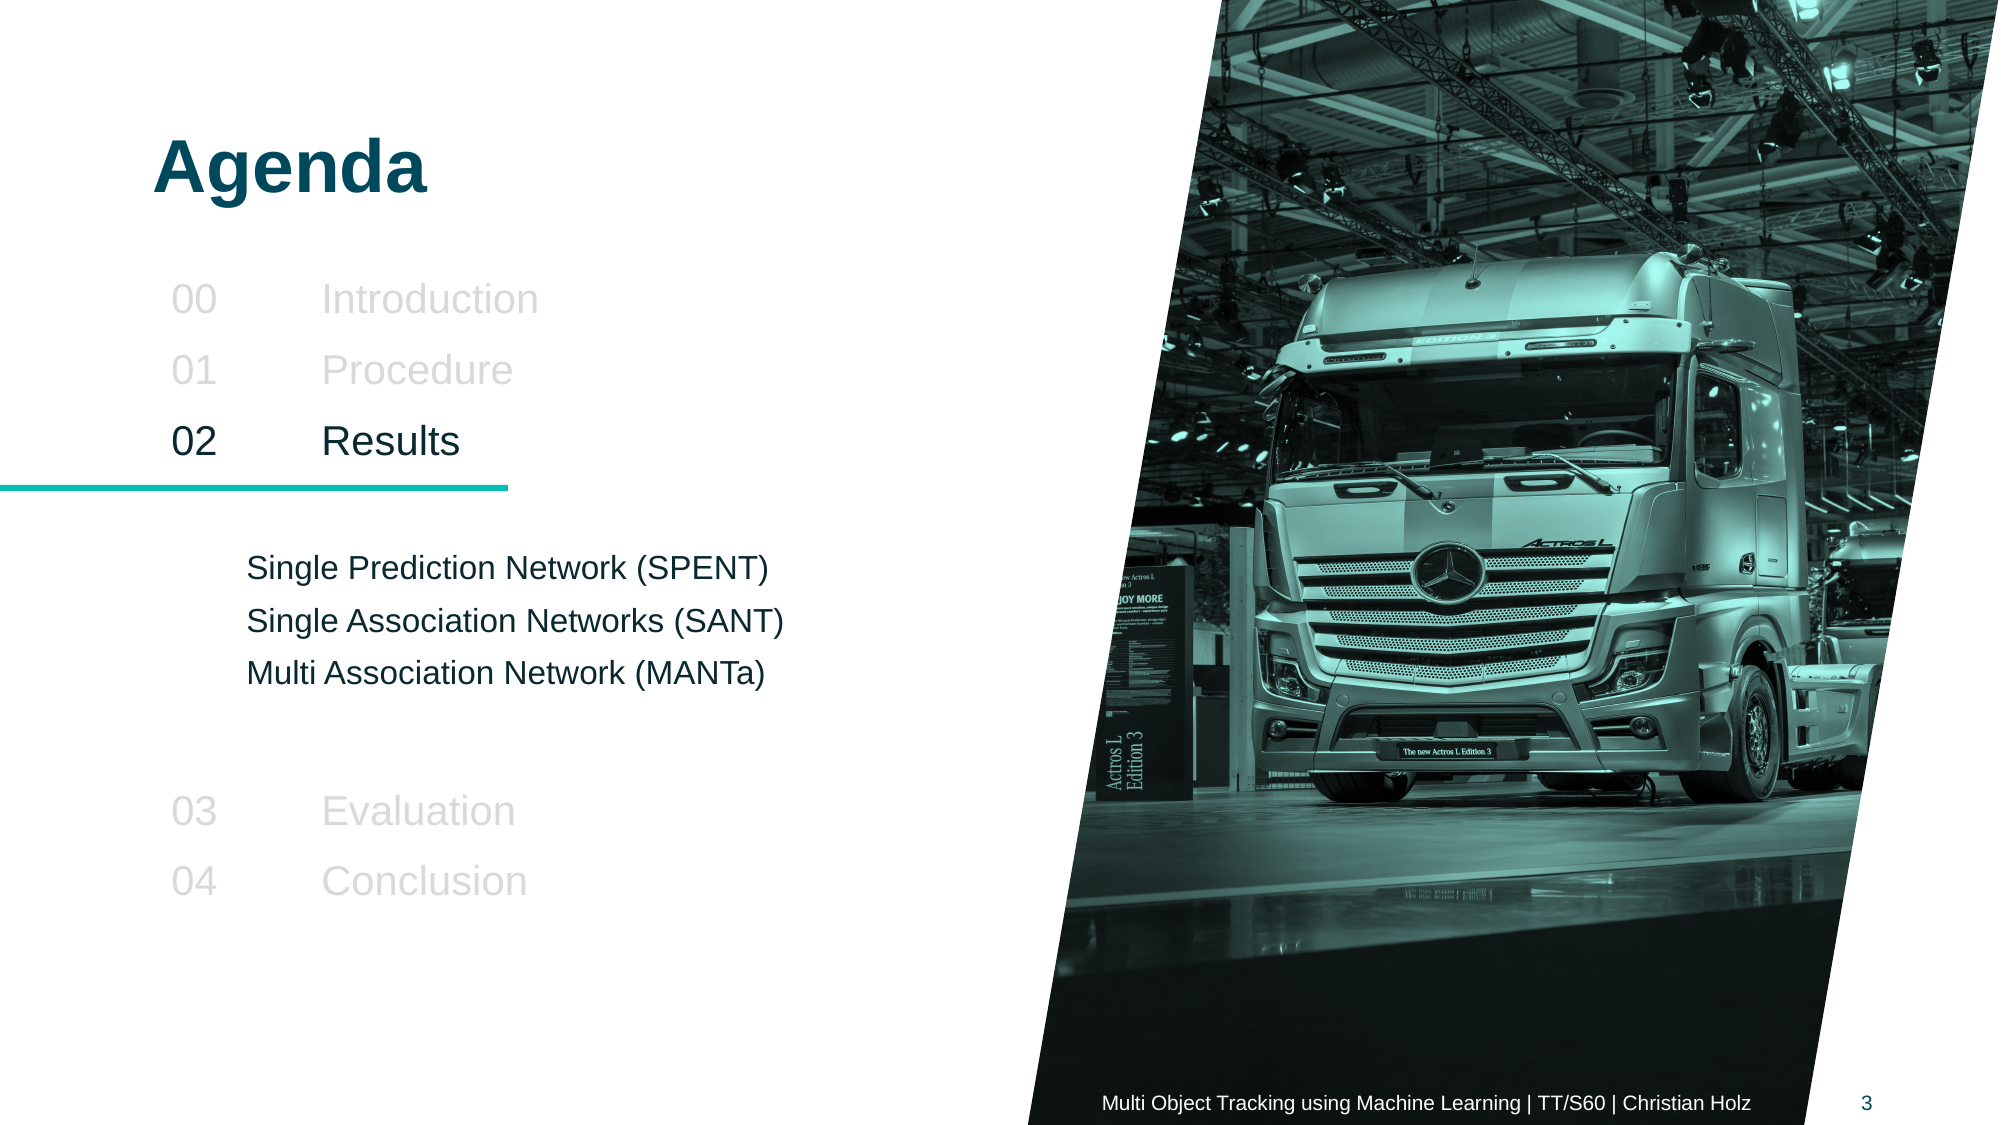

# Agenda
00	Introduction
01	Procedure
02	Results

Single Prediction Network (SPENT)
Single Association Networks (SANT)
Multi Association Network (MANTa)

03	Evaluation
04	Conclusion

 Multi Object Tracking using Machine Learning | TT/S60 | Christian Holz                   3